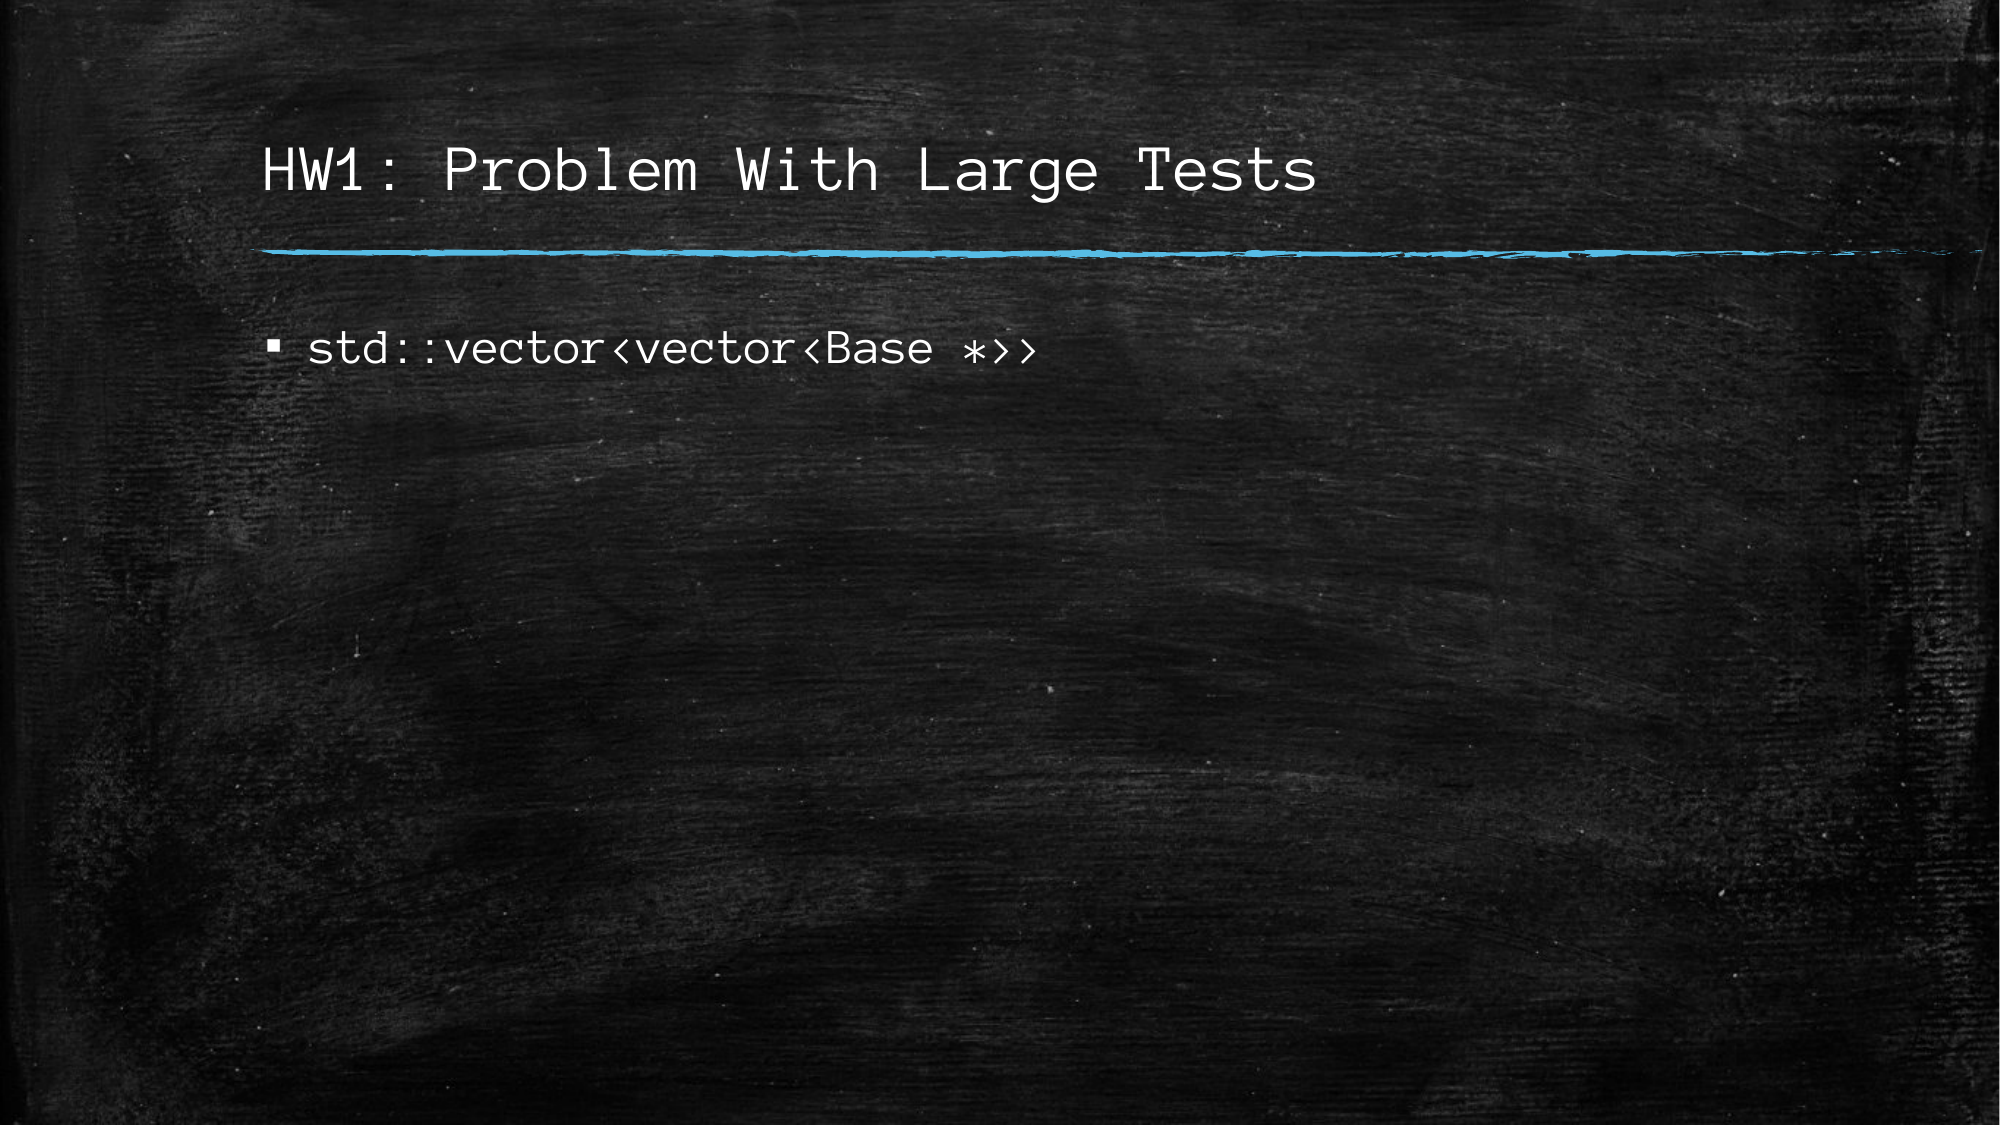

# HW1: Problem With Large Tests
std::vector<vector<Base *>>